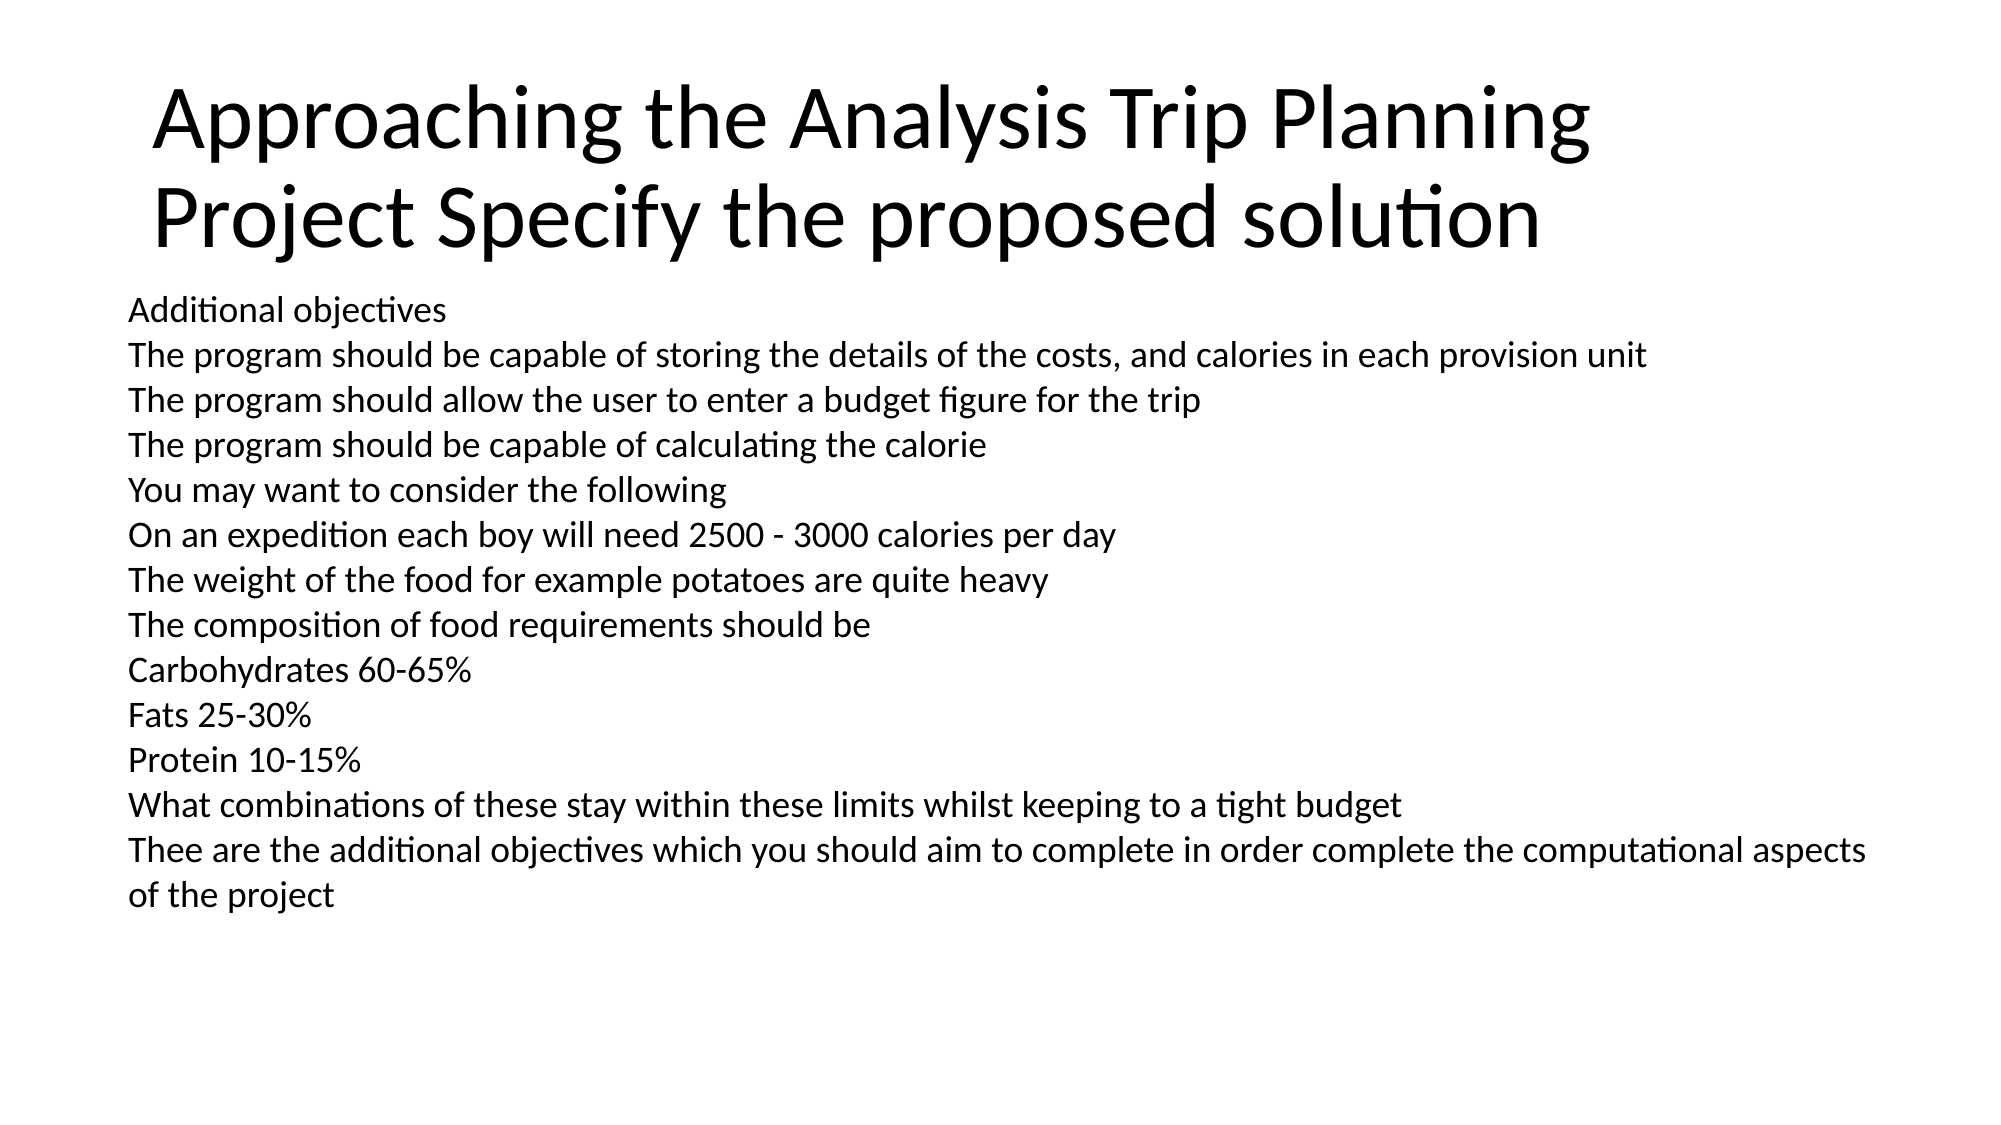

# Approaching the Analysis Trip Planning Project Specify the proposed solution
Additional objectives
The program should be capable of storing the details of the costs, and calories in each provision unit
The program should allow the user to enter a budget figure for the trip
The program should be capable of calculating the calorie
You may want to consider the following
On an expedition each boy will need 2500 - 3000 calories per day
The weight of the food for example potatoes are quite heavy
The composition of food requirements should be
Carbohydrates 60-65%
Fats 25-30%
Protein 10-15%
What combinations of these stay within these limits whilst keeping to a tight budget
Thee are the additional objectives which you should aim to complete in order complete the computational aspects of the project